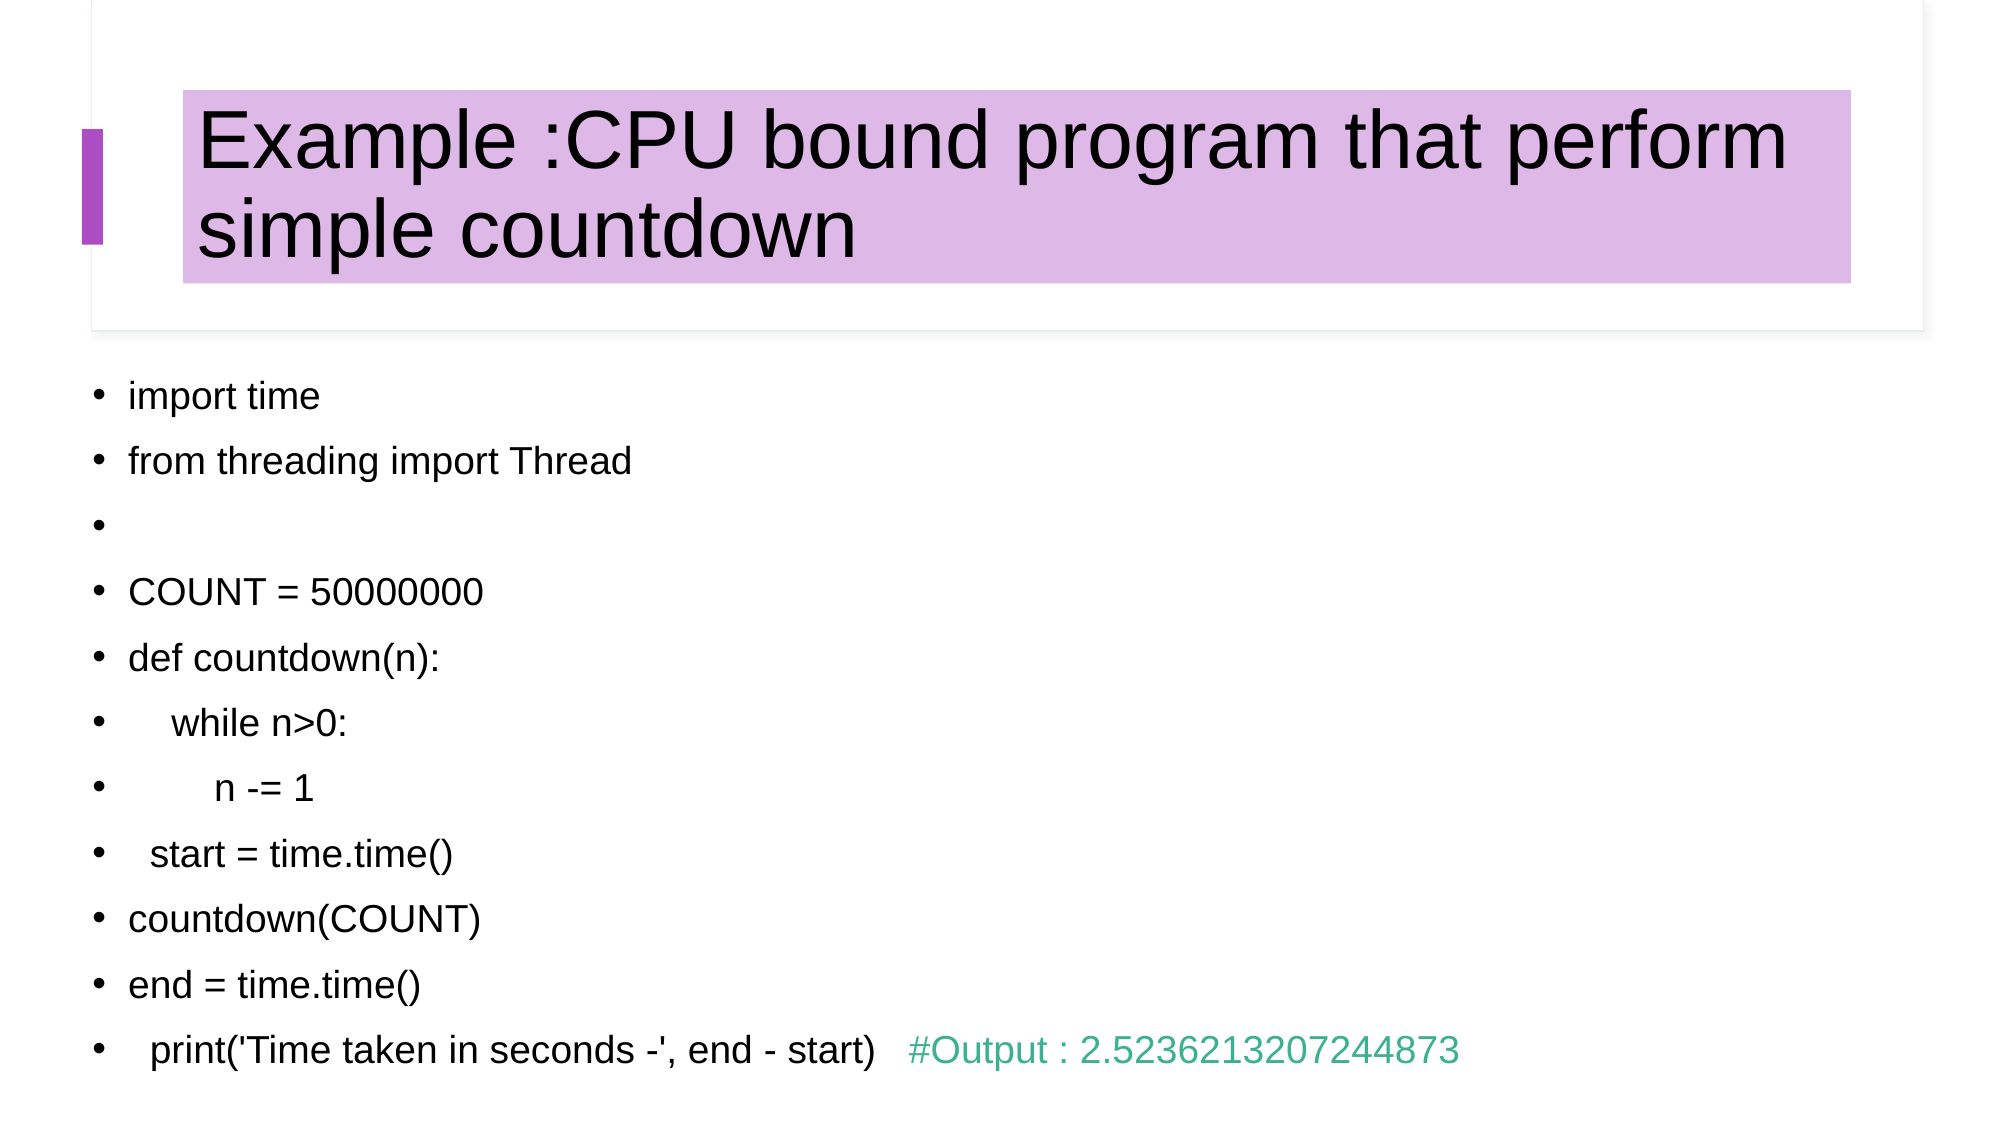

# Example :CPU bound program that perform simple countdown
import time
from threading import Thread

COUNT = 50000000
def countdown(n):
    while n>0:
        n -= 1
  start = time.time()
countdown(COUNT)
end = time.time()
  print('Time taken in seconds -', end - start)   #Output : 2.5236213207244873